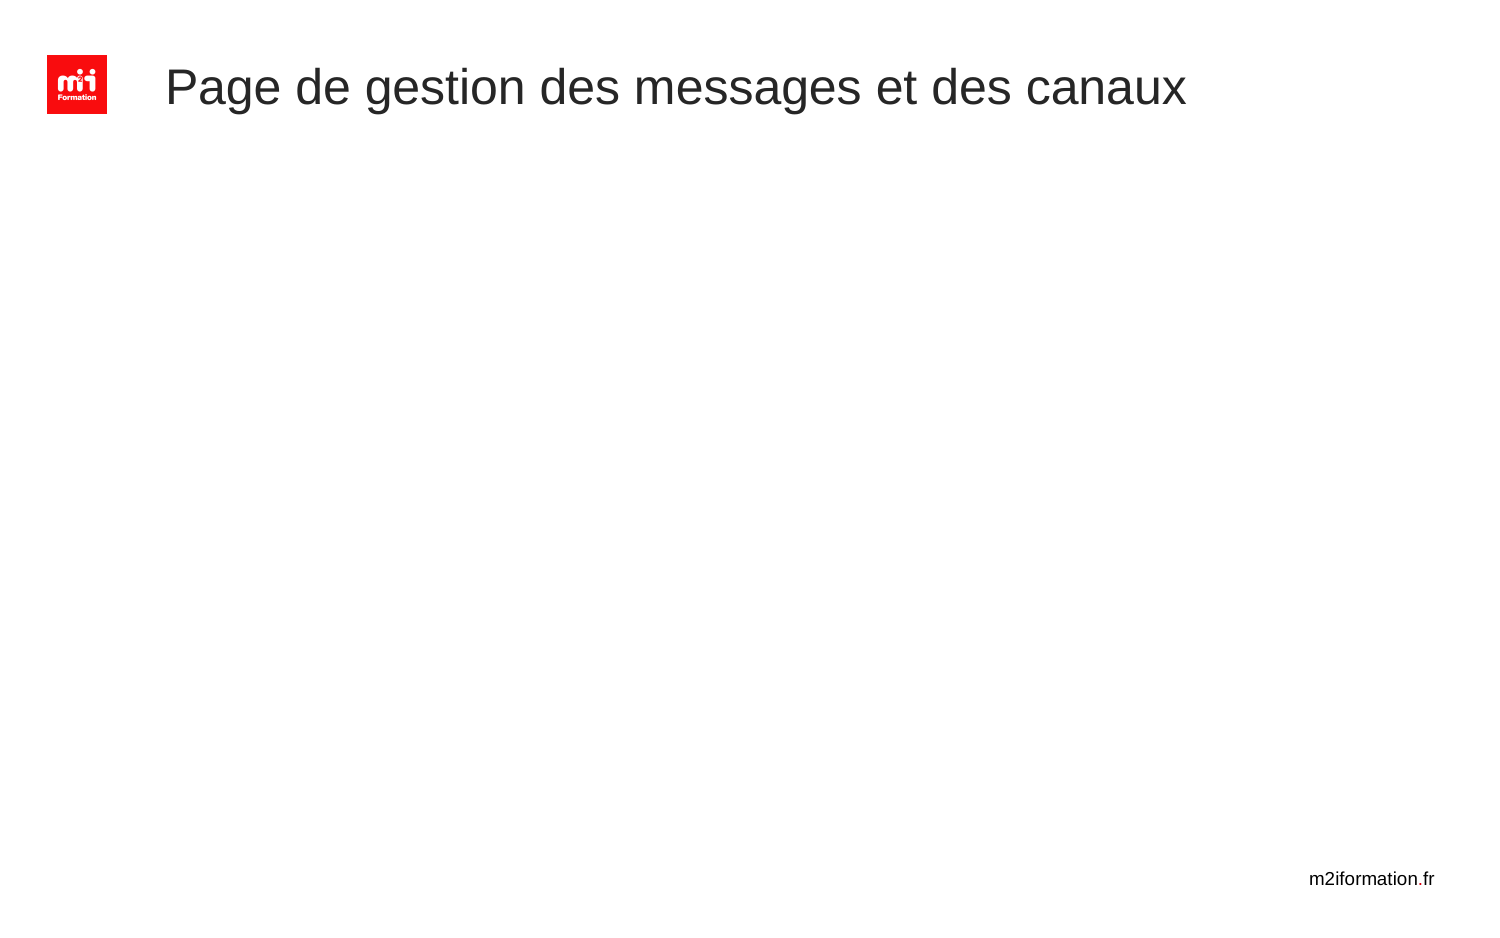

# Page de gestion des messages et des canaux